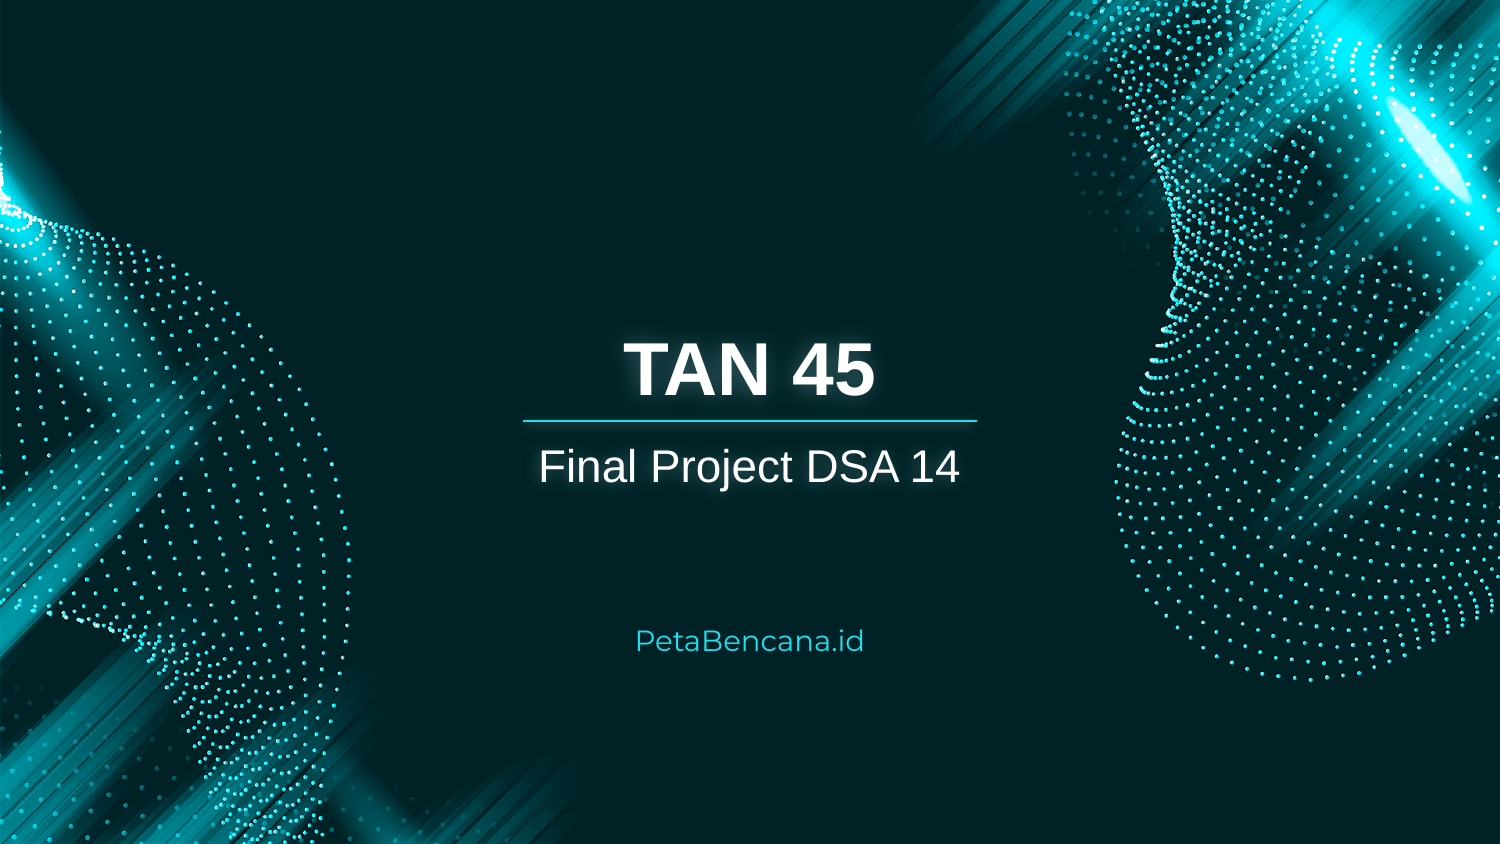

# TAN 45
Final Project DSA 14
PetaBencana.id